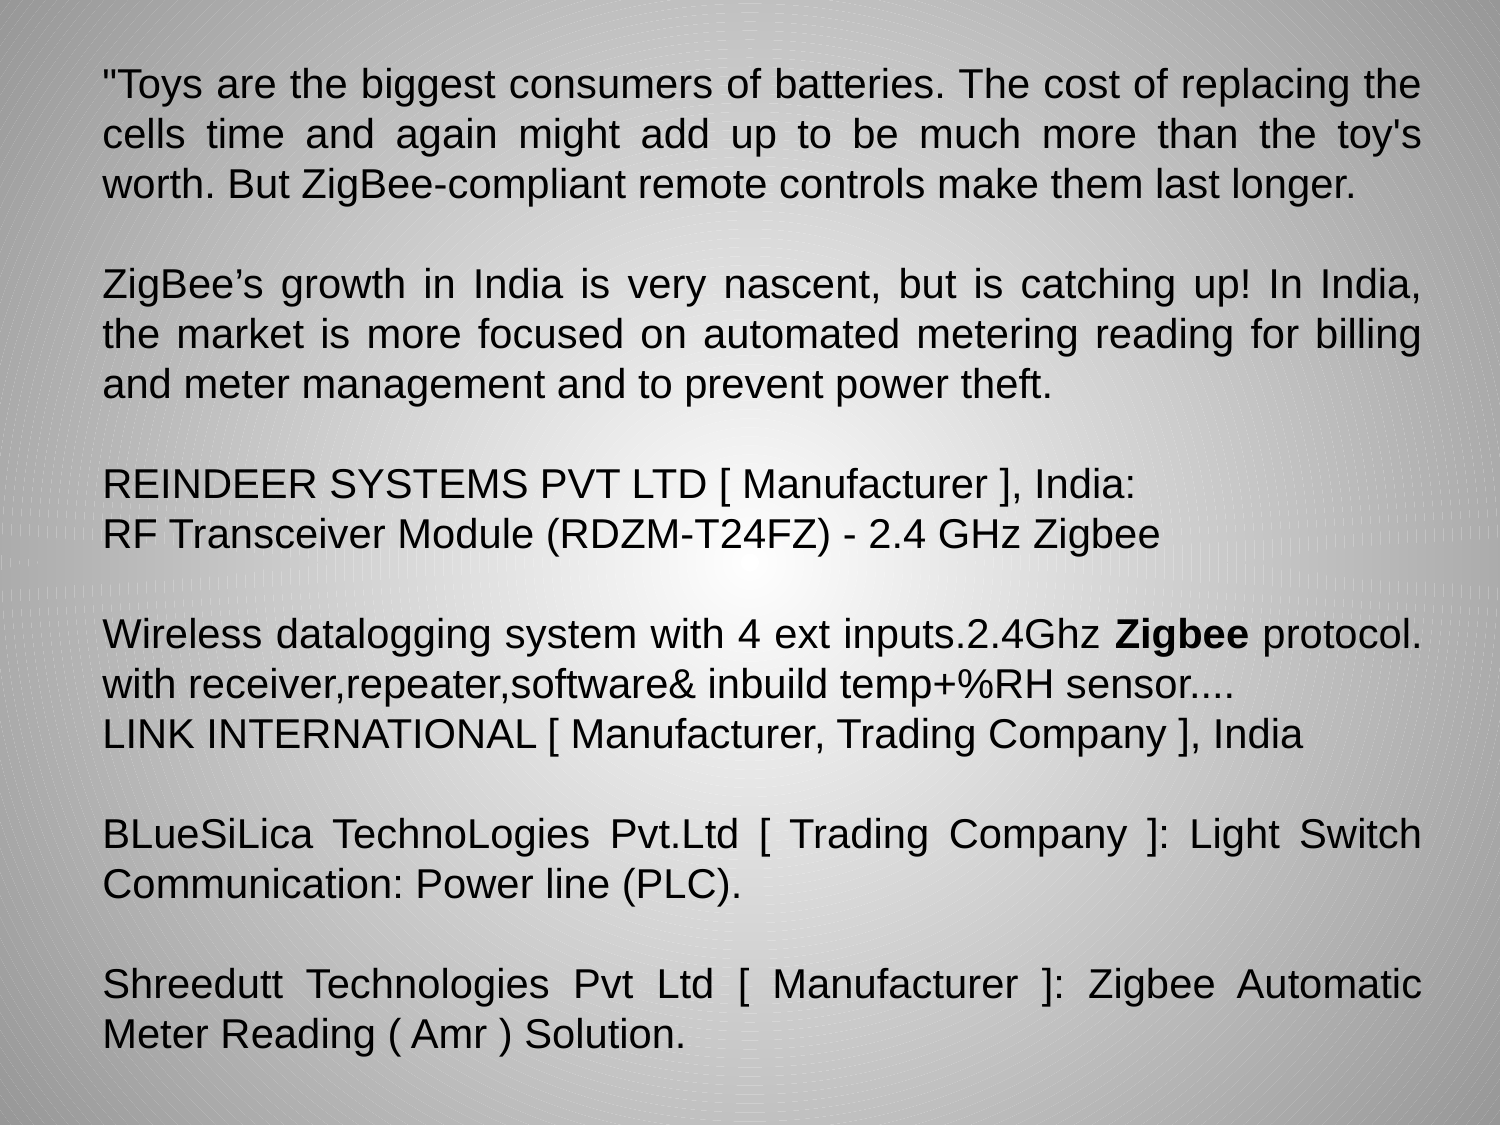

"Toys are the biggest consumers of batteries. The cost of replacing the cells time and again might add up to be much more than the toy's worth. But ZigBee-compliant remote controls make them last longer.

ZigBee’s growth in India is very nascent, but is catching up! In India, the market is more focused on automated metering reading for billing and meter management and to prevent power theft.

REINDEER SYSTEMS PVT LTD [ Manufacturer ], India:
RF Transceiver Module (RDZM-T24FZ) - 2.4 GHz Zigbee

Wireless datalogging system with 4 ext inputs.2.4Ghz Zigbee protocol. with receiver,repeater,software& inbuild temp+%RH sensor....
LINK INTERNATIONAL [ Manufacturer, Trading Company ], India

BLueSiLica TechnoLogies Pvt.Ltd [ Trading Company ]: Light Switch Communication: Power line (PLC).

Shreedutt Technologies Pvt Ltd [ Manufacturer ]: Zigbee Automatic Meter Reading ( Amr ) Solution.